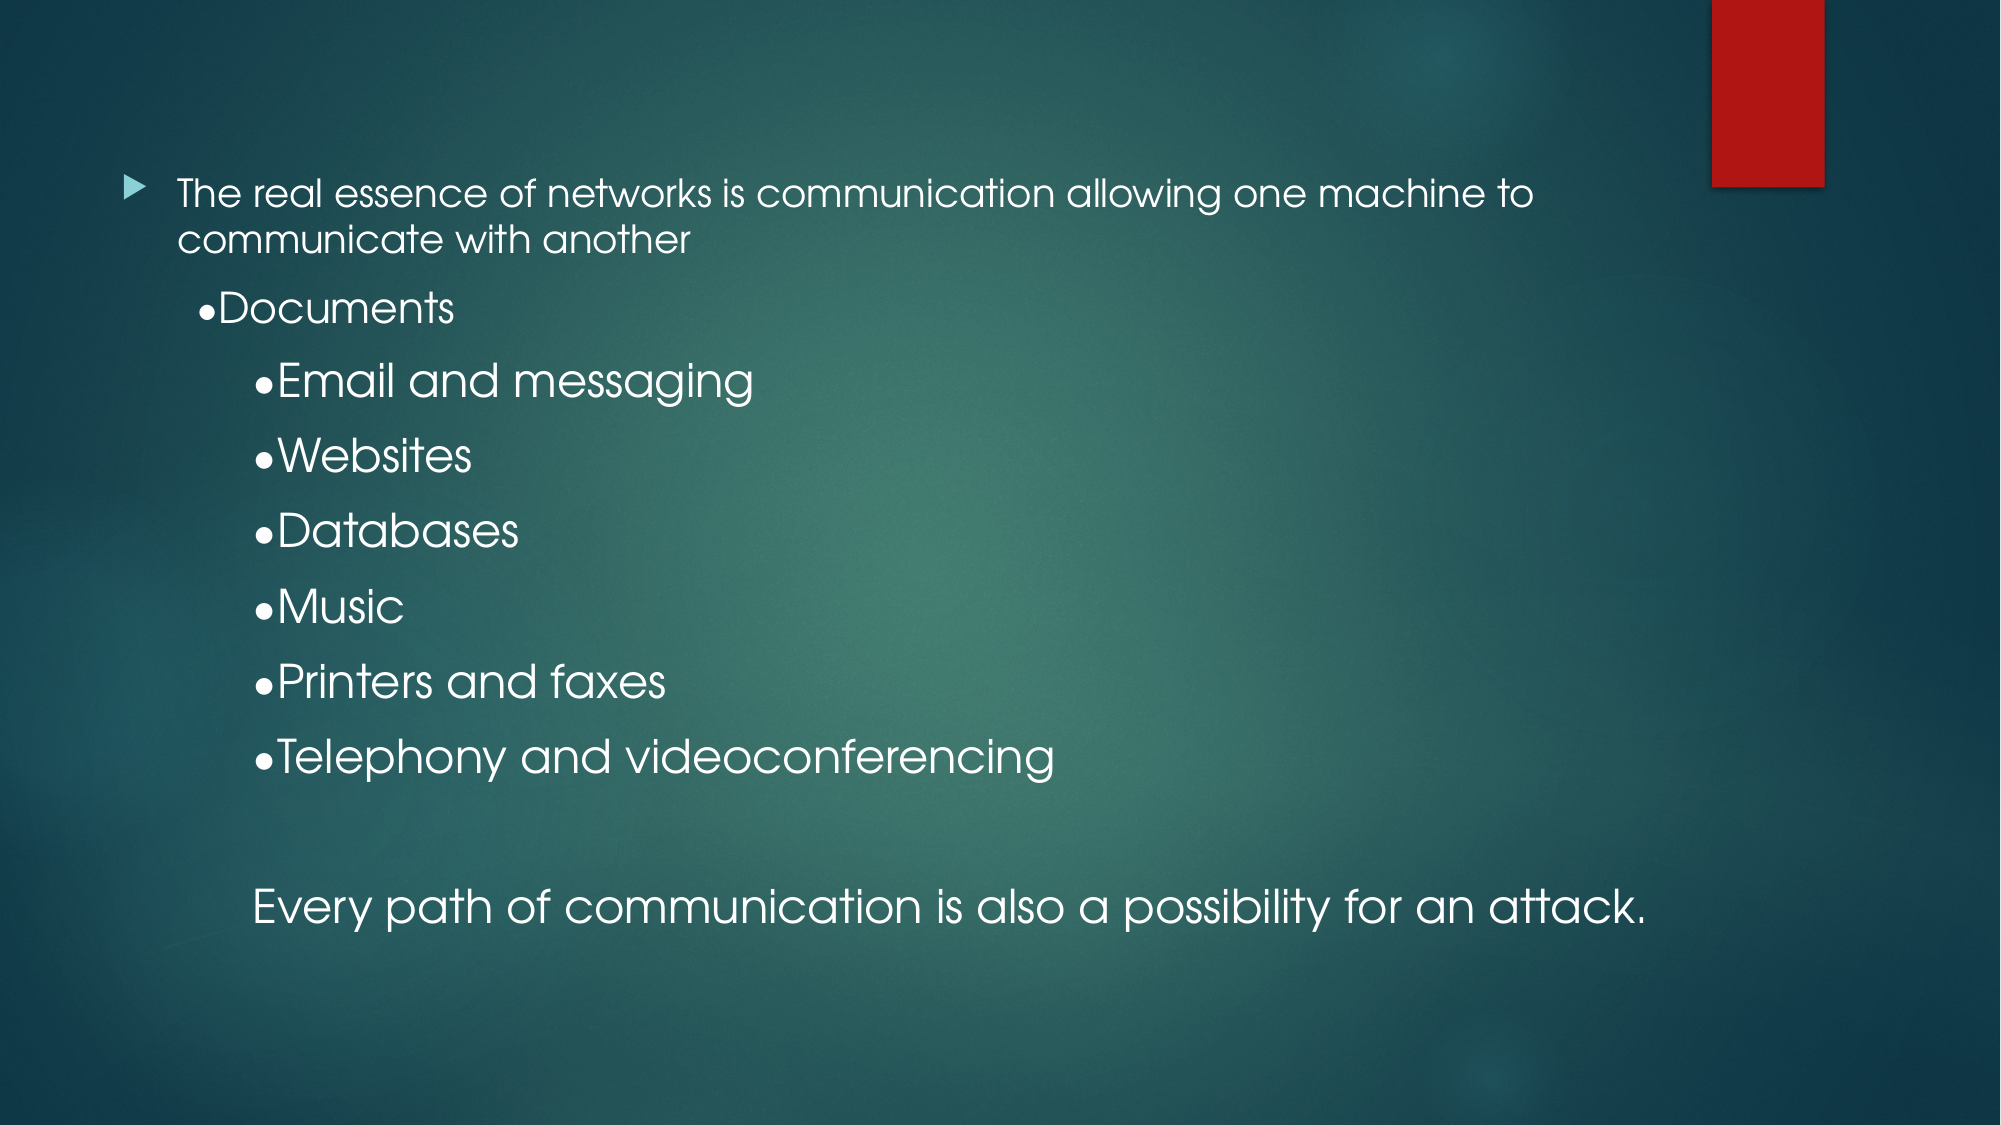

The real essence of networks is communication allowing one machine to communicate with another
	•Documents
•Email and messaging
•Websites
•Databases
•Music
•Printers and faxes
•Telephony and videoconferencing

Every path of communication is also a possibility for an attack.